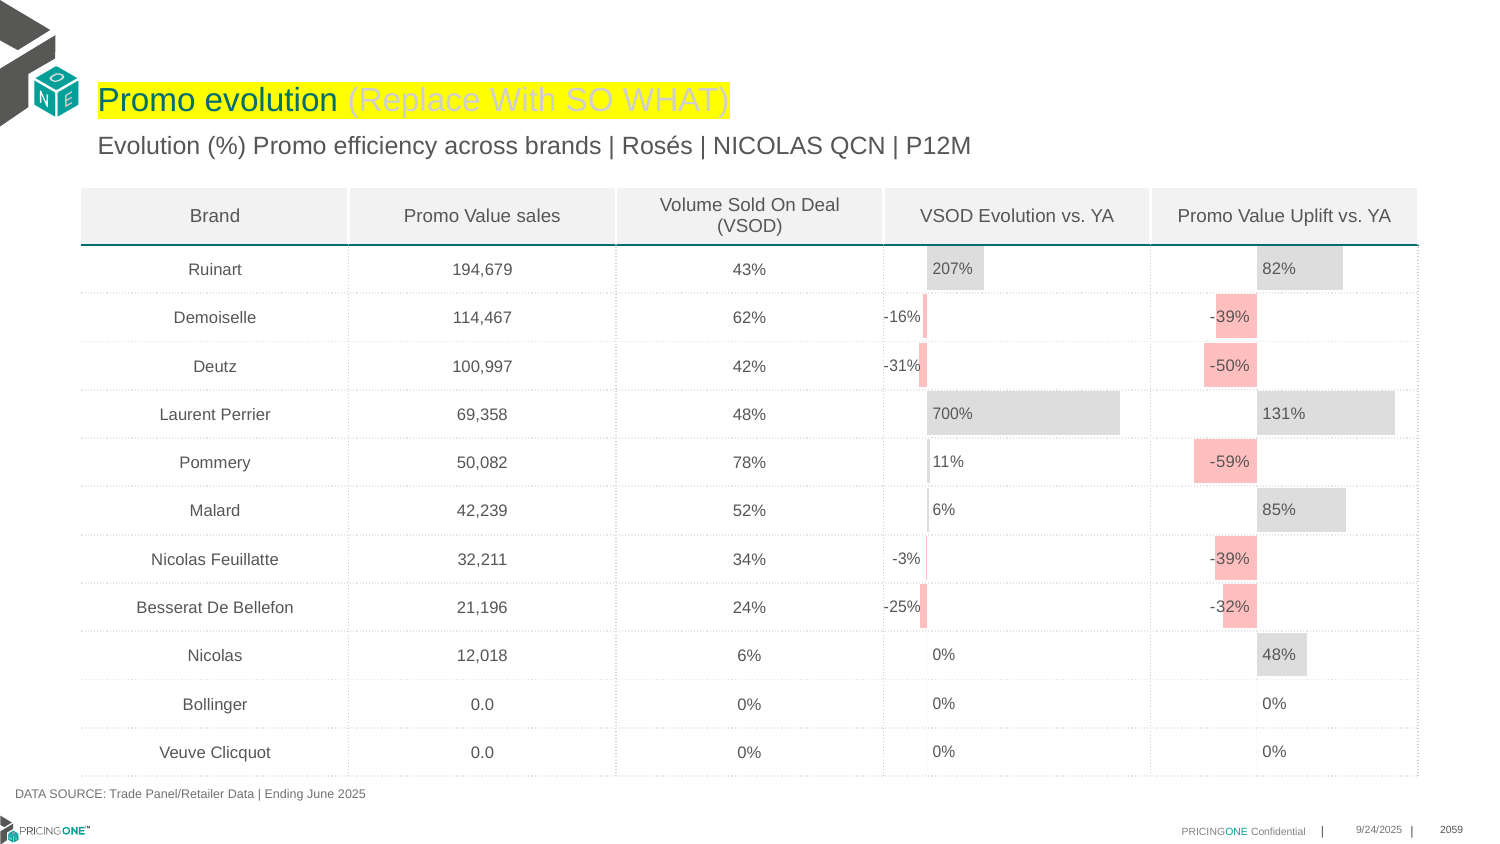

# Promo evolution (Replace With SO WHAT)
Evolution (%) Promo efficiency across brands | Rosés | NICOLAS QCN | P12M
| Brand | Promo Value sales | Volume Sold On Deal (VSOD) | VSOD Evolution vs. YA | Promo Value Uplift vs. YA |
| --- | --- | --- | --- | --- |
| Ruinart | 194,679 | 43% |  |  |
| Demoiselle | 114,467 | 62% |  |  |
| Deutz | 100,997 | 42% |  |  |
| Laurent Perrier | 69,358 | 48% |  |  |
| Pommery | 50,082 | 78% |  |  |
| Malard | 42,239 | 52% |  |  |
| Nicolas Feuillatte | 32,211 | 34% |  |  |
| Besserat De Bellefon | 21,196 | 24% |  |  |
| Nicolas | 12,018 | 6% |  |  |
| Bollinger | 0.0 | 0% |  |  |
| Veuve Clicquot | 0.0 | 0% |  |  |

### Chart

| Category | VSOD Evaluation vs YA |
|---|---|
| Ruinart | 2.071 |
| Demoiselle | -0.16200000000000003 |
| Deutz | -0.31100000000000005 |
| Laurent Perrier | 7.0 |
| Pommery | 0.1140000000000001 |
| Malard | 0.06099999999999994 |
| Nicolas Feuillatte | -0.029000000000000026 |
| Besserat De Bellefon | -0.25 |
| Nicolas | 0.0 |
| Bollinger | 0.0 |
| Veuve Clicquot | 0.0 |

### Chart

| Category | Promo Value Uplift vs YA |
|---|---|
| Ruinart | 0.822418497696042 |
| Demoiselle | -0.3853717379753042 |
| Deutz | -0.4961631721568036 |
| Laurent Perrier | 1.307745674453885 |
| Pommery | -0.5879270654457209 |
| Malard | 0.8472587751042939 |
| Nicolas Feuillatte | -0.39324882422787566 |
| Besserat De Bellefon | -0.3205789202139323 |
| Nicolas | 0.480685667994287 |
| Bollinger | 0.0 |
| Veuve Clicquot | 0.0 |
DATA SOURCE: Trade Panel/Retailer Data | Ending June 2025

9/24/2025
2059